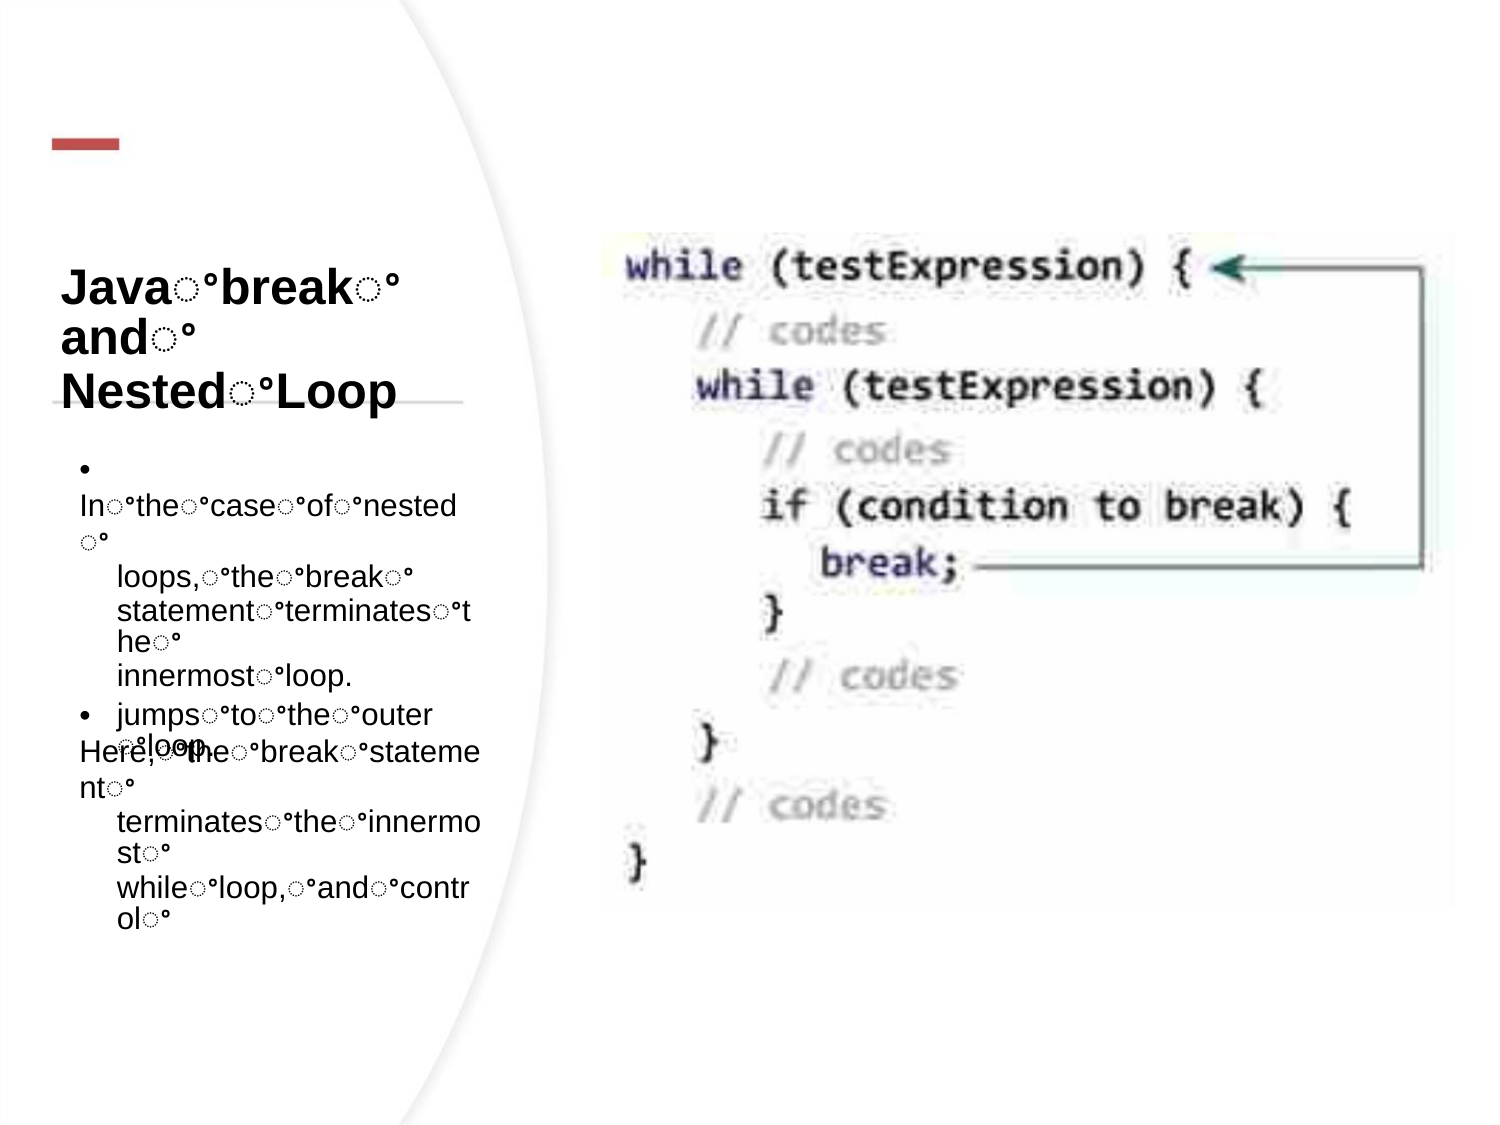

Javaꢀbreakꢀandꢀ
NestedꢀLoop
• Inꢀtheꢀcaseꢀofꢀnestedꢀ
loops,ꢀtheꢀbreakꢀ
statementꢀterminatesꢀtheꢀ
innermostꢀloop.
• Here,ꢀtheꢀbreakꢀstatementꢀ
terminatesꢀtheꢀinnermostꢀ
whileꢀloop,ꢀandꢀcontrolꢀ
jumpsꢀtoꢀtheꢀouterꢀloop.